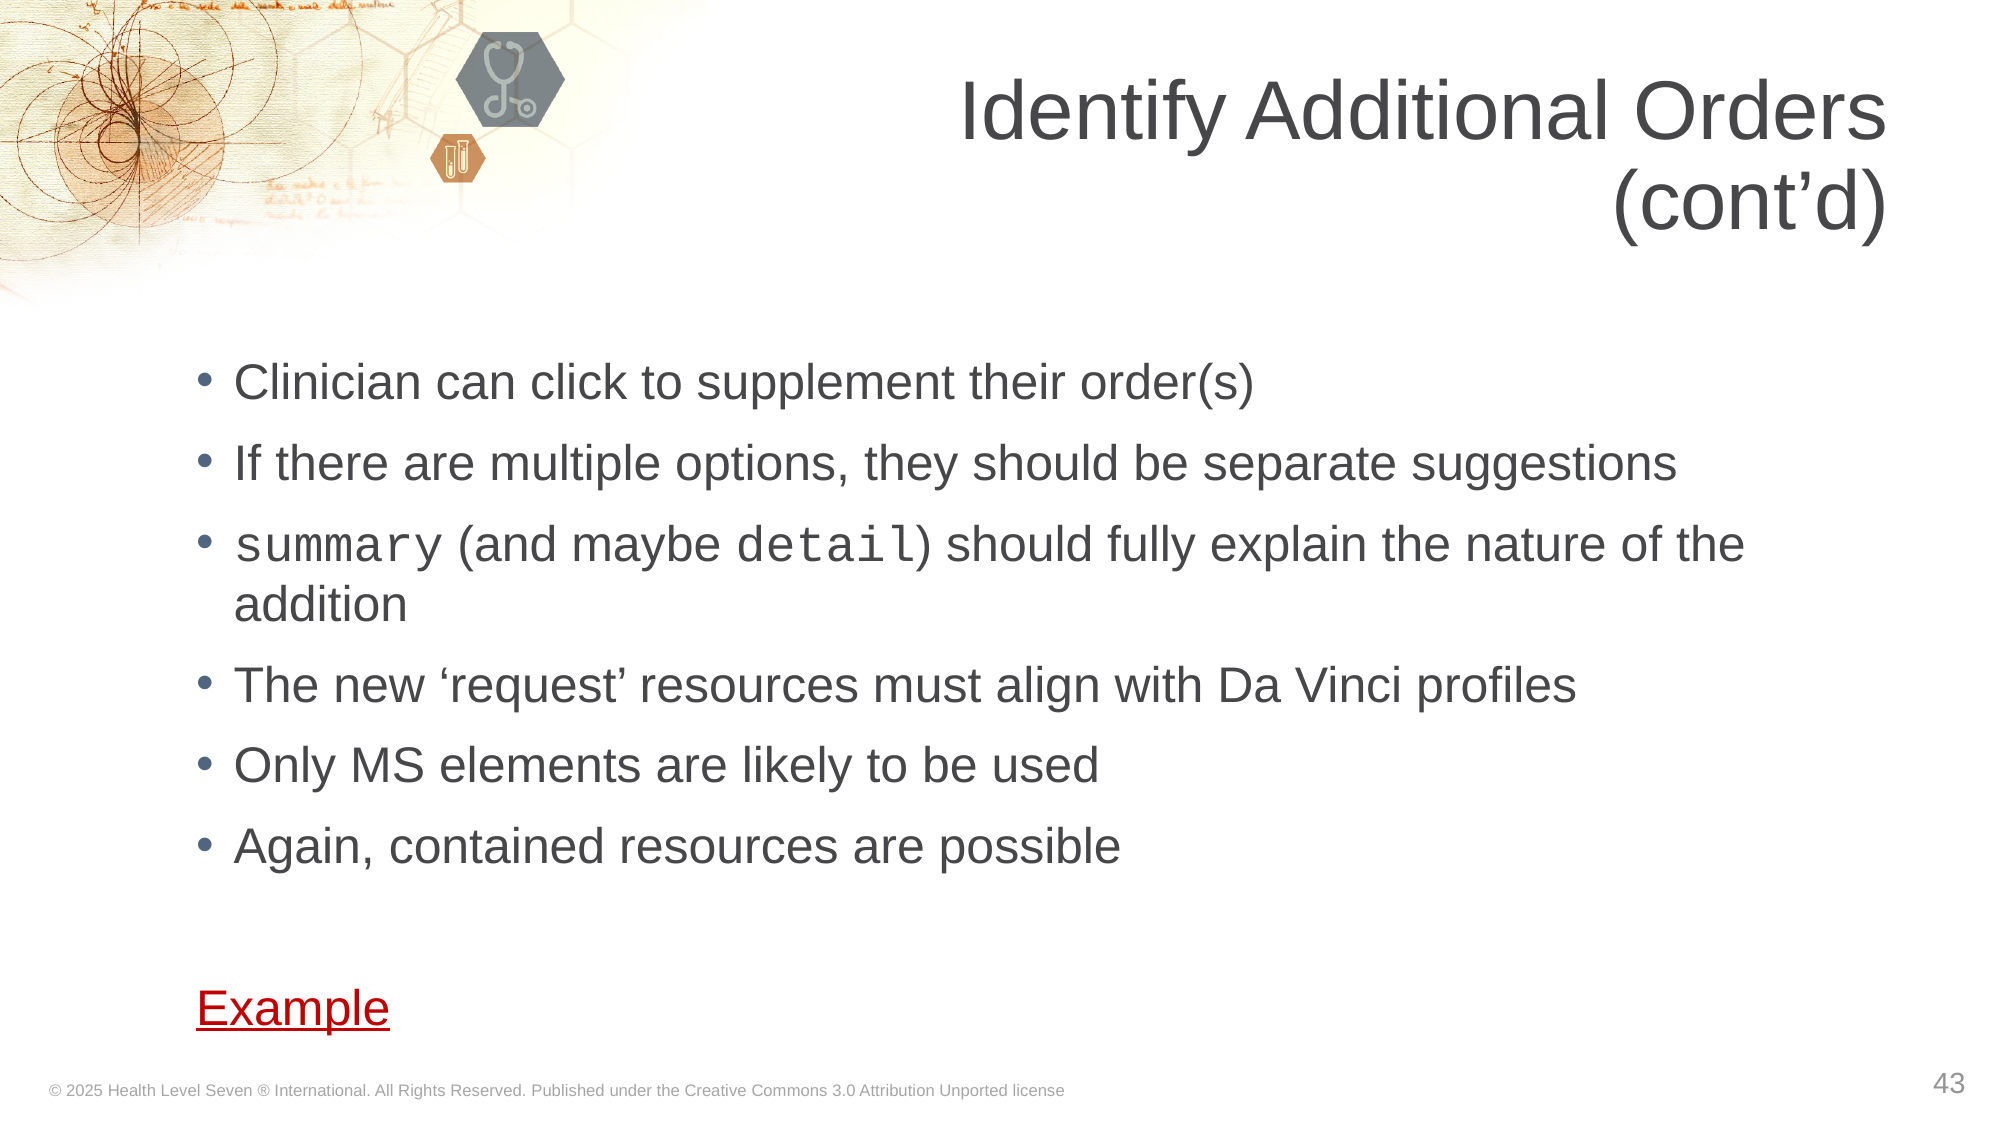

# Identify Additional Orders (cont’d)
Clinician can click to supplement their order(s)
If there are multiple options, they should be separate suggestions
summary (and maybe detail) should fully explain the nature of the addition
The new ‘request’ resources must align with Da Vinci profiles
Only MS elements are likely to be used
Again, contained resources are possible

Example
43